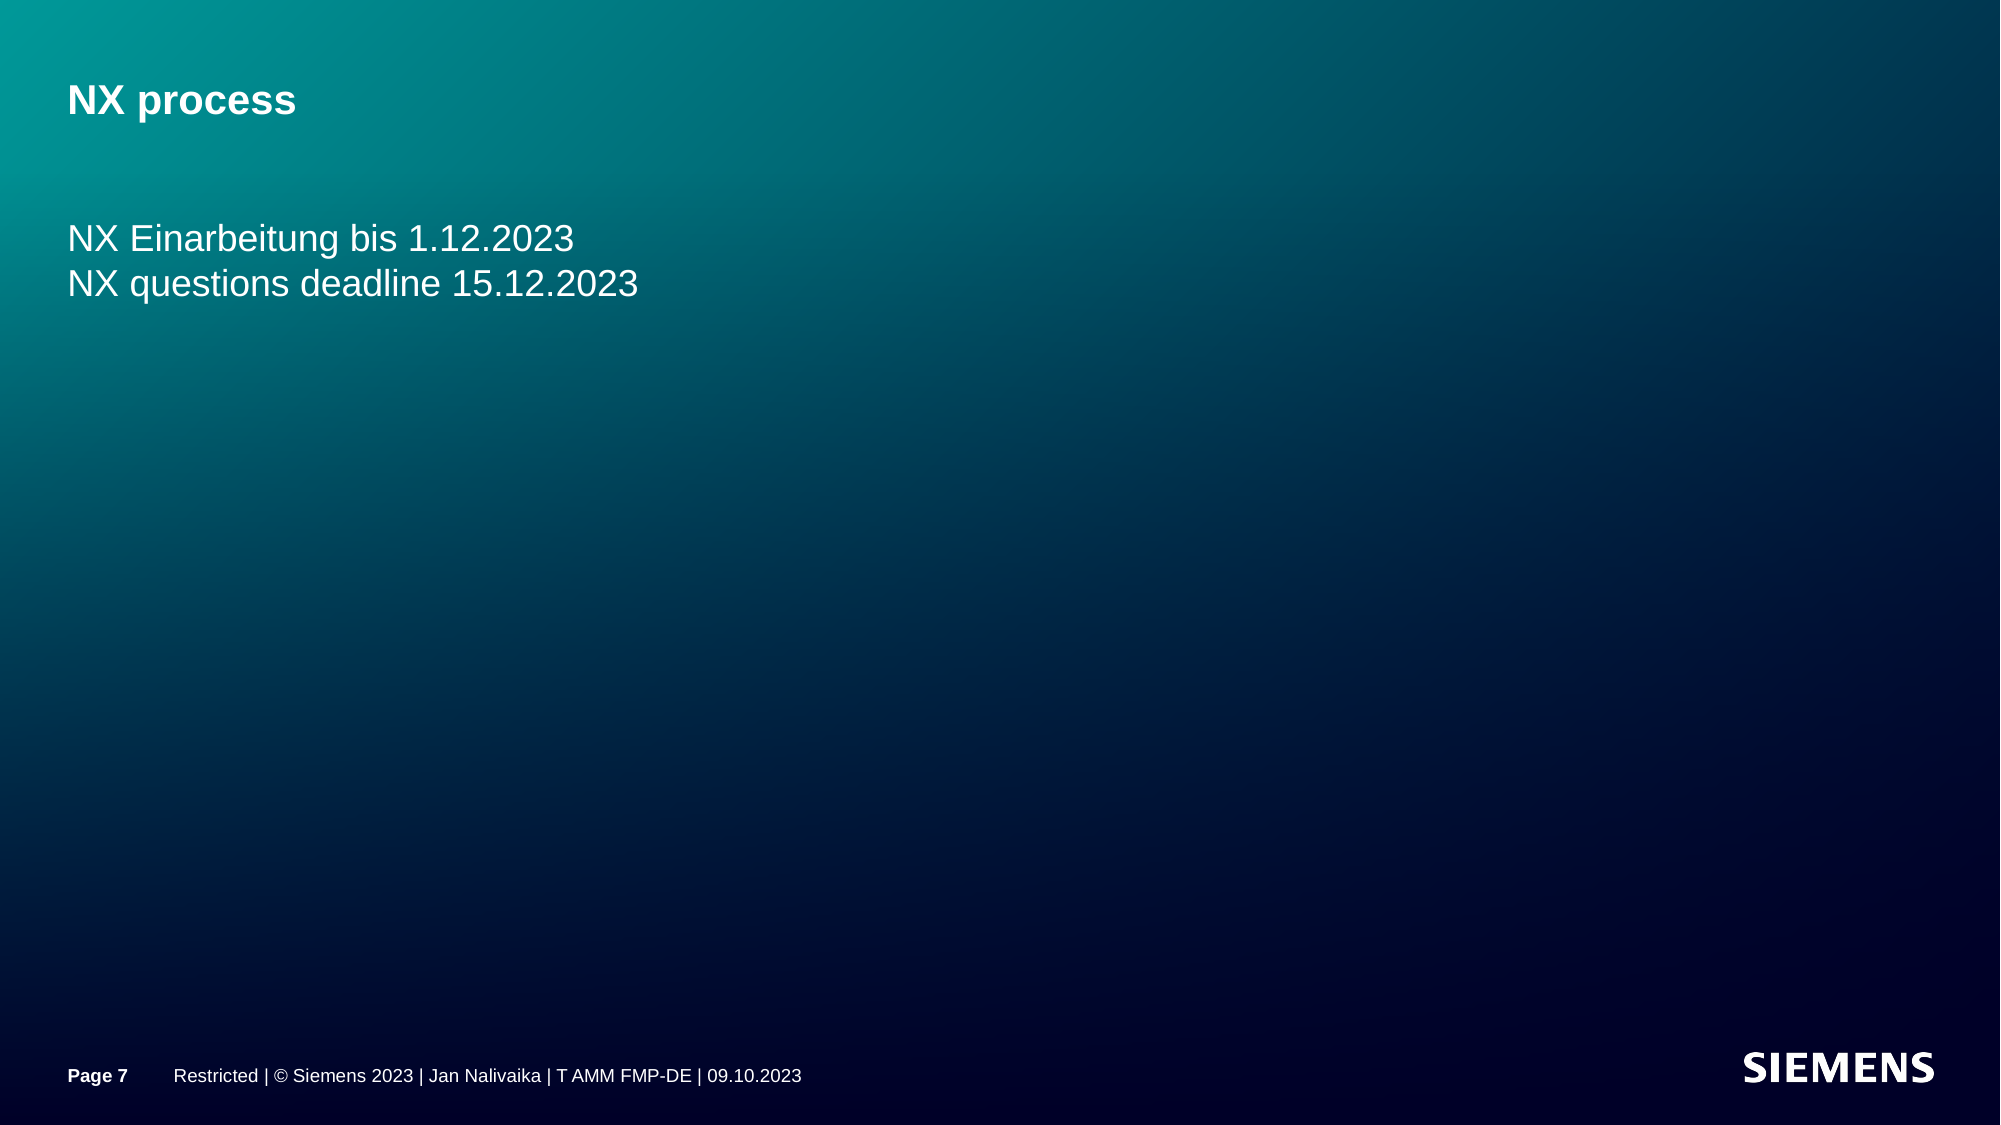

# NX process
NX Einarbeitung bis 1.12.2023
NX questions deadline 15.12.2023
Page 7
Restricted | © Siemens 2023 | Jan Nalivaika | T AMM FMP-DE | 09.10.2023